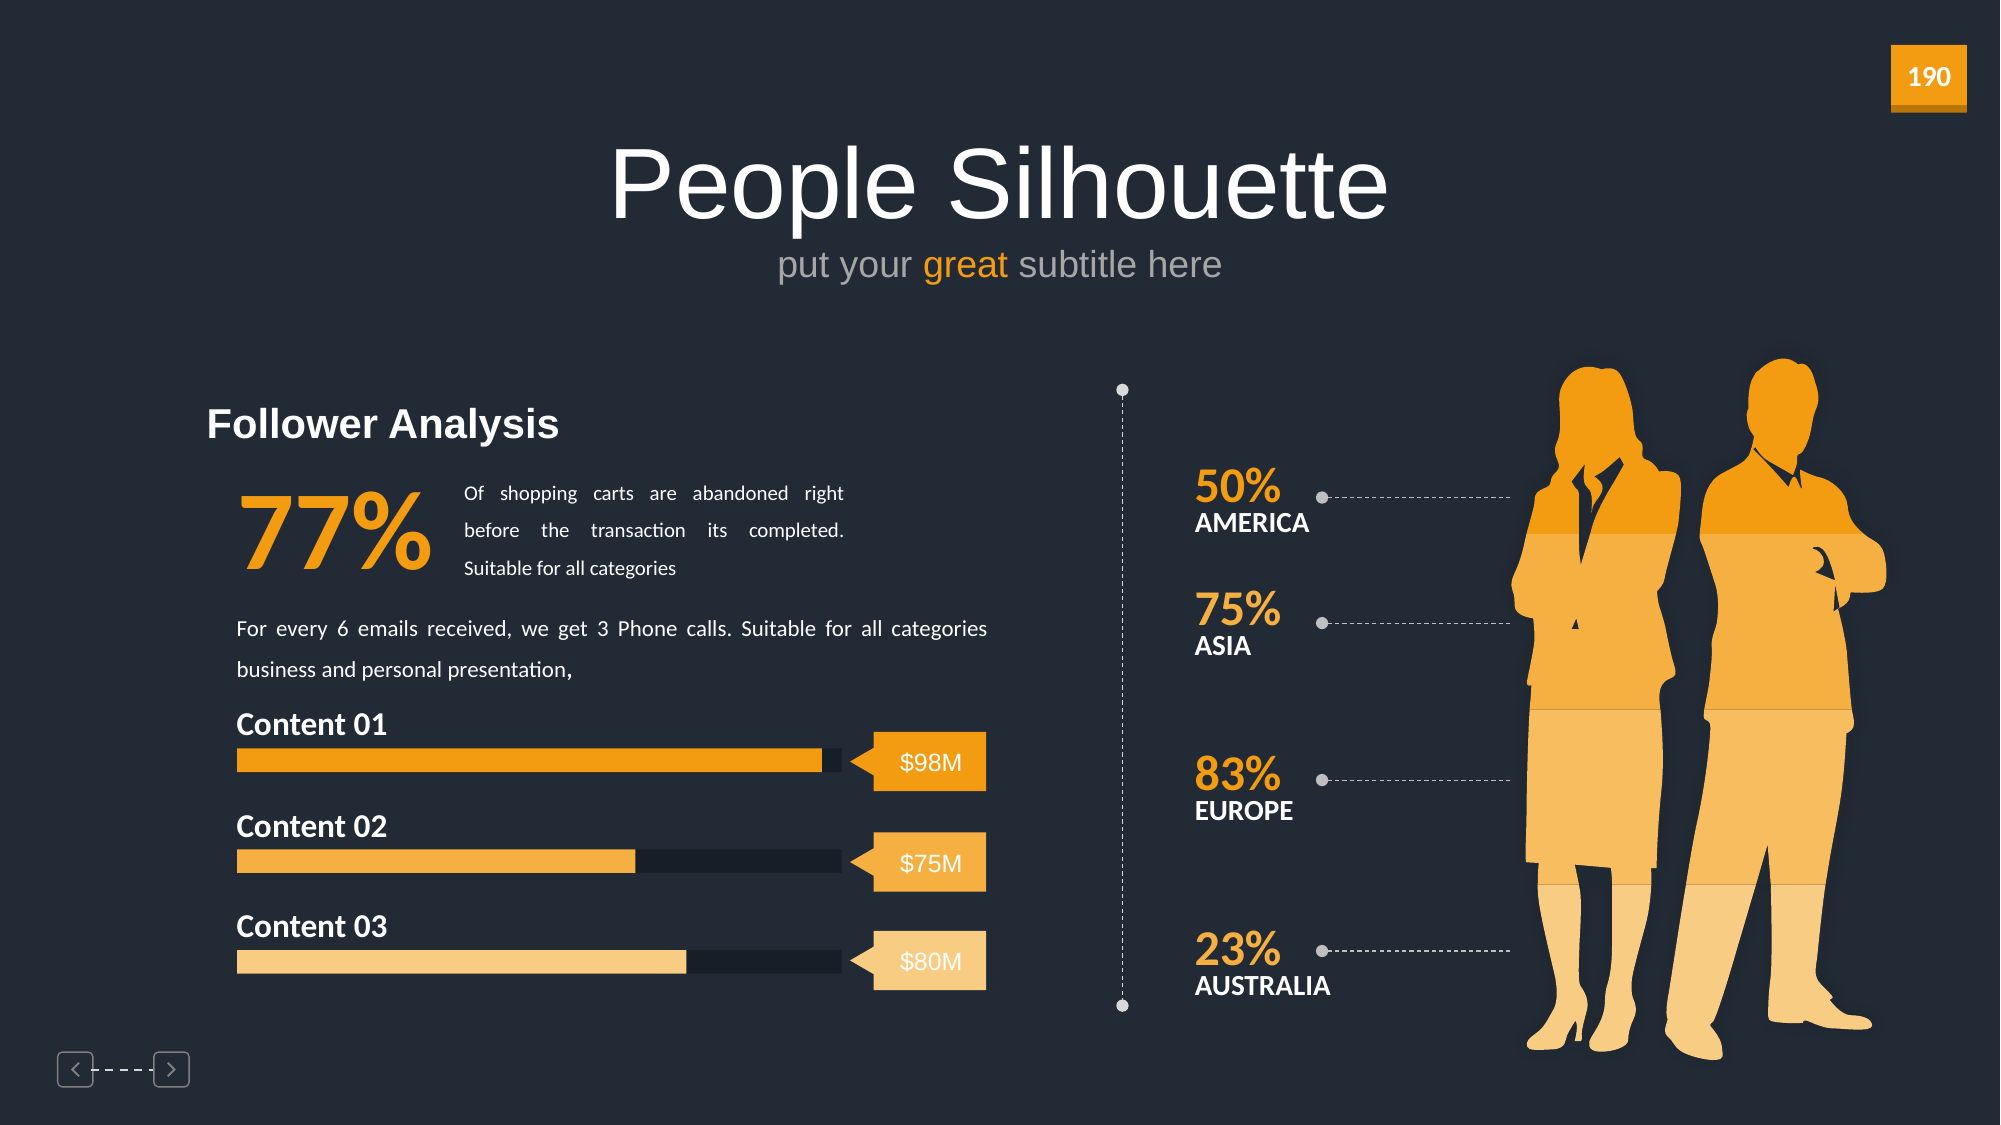

People Silhouette
put your great subtitle here

Follower Analysis
50%
77%
Of shopping carts are abandoned right before the transaction its completed. Suitable for all categories
AMERICA

75%
For every 6 emails received, we get 3 Phone calls. Suitable for all categories business and personal presentation,
ASIA
Content 01

$98M
83%

EUROPE
Content 02
$75M

Content 03
23%
$80M

AUSTRALIA